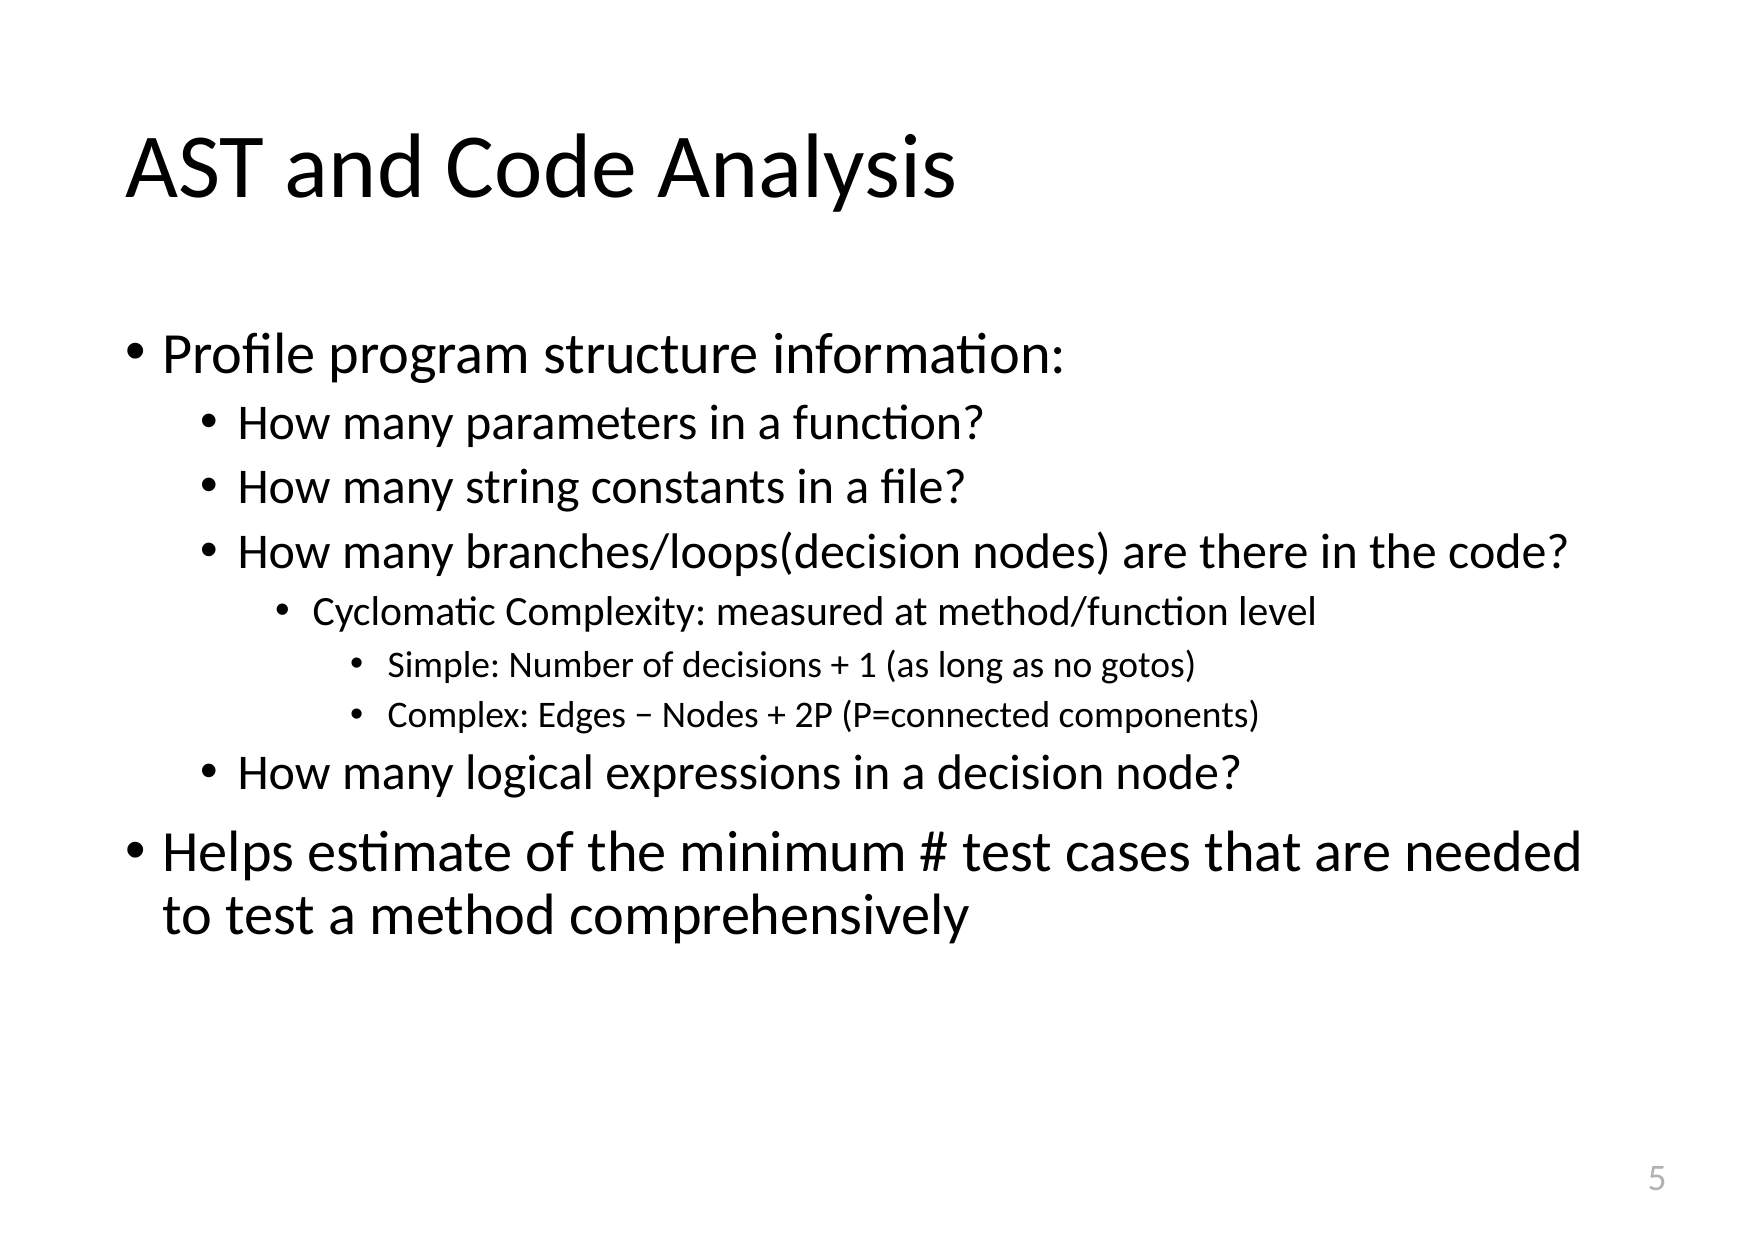

# AST and Code Analysis
Profile program structure information:
How many parameters in a function?
How many string constants in a file?
How many branches/loops(decision nodes) are there in the code?
Cyclomatic Complexity: measured at method/function level
Simple: Number of decisions + 1 (as long as no gotos)
Complex: Edges − Nodes + 2P (P=connected components)
How many logical expressions in a decision node?
Helps estimate of the minimum # test cases that are needed to test a method comprehensively
5